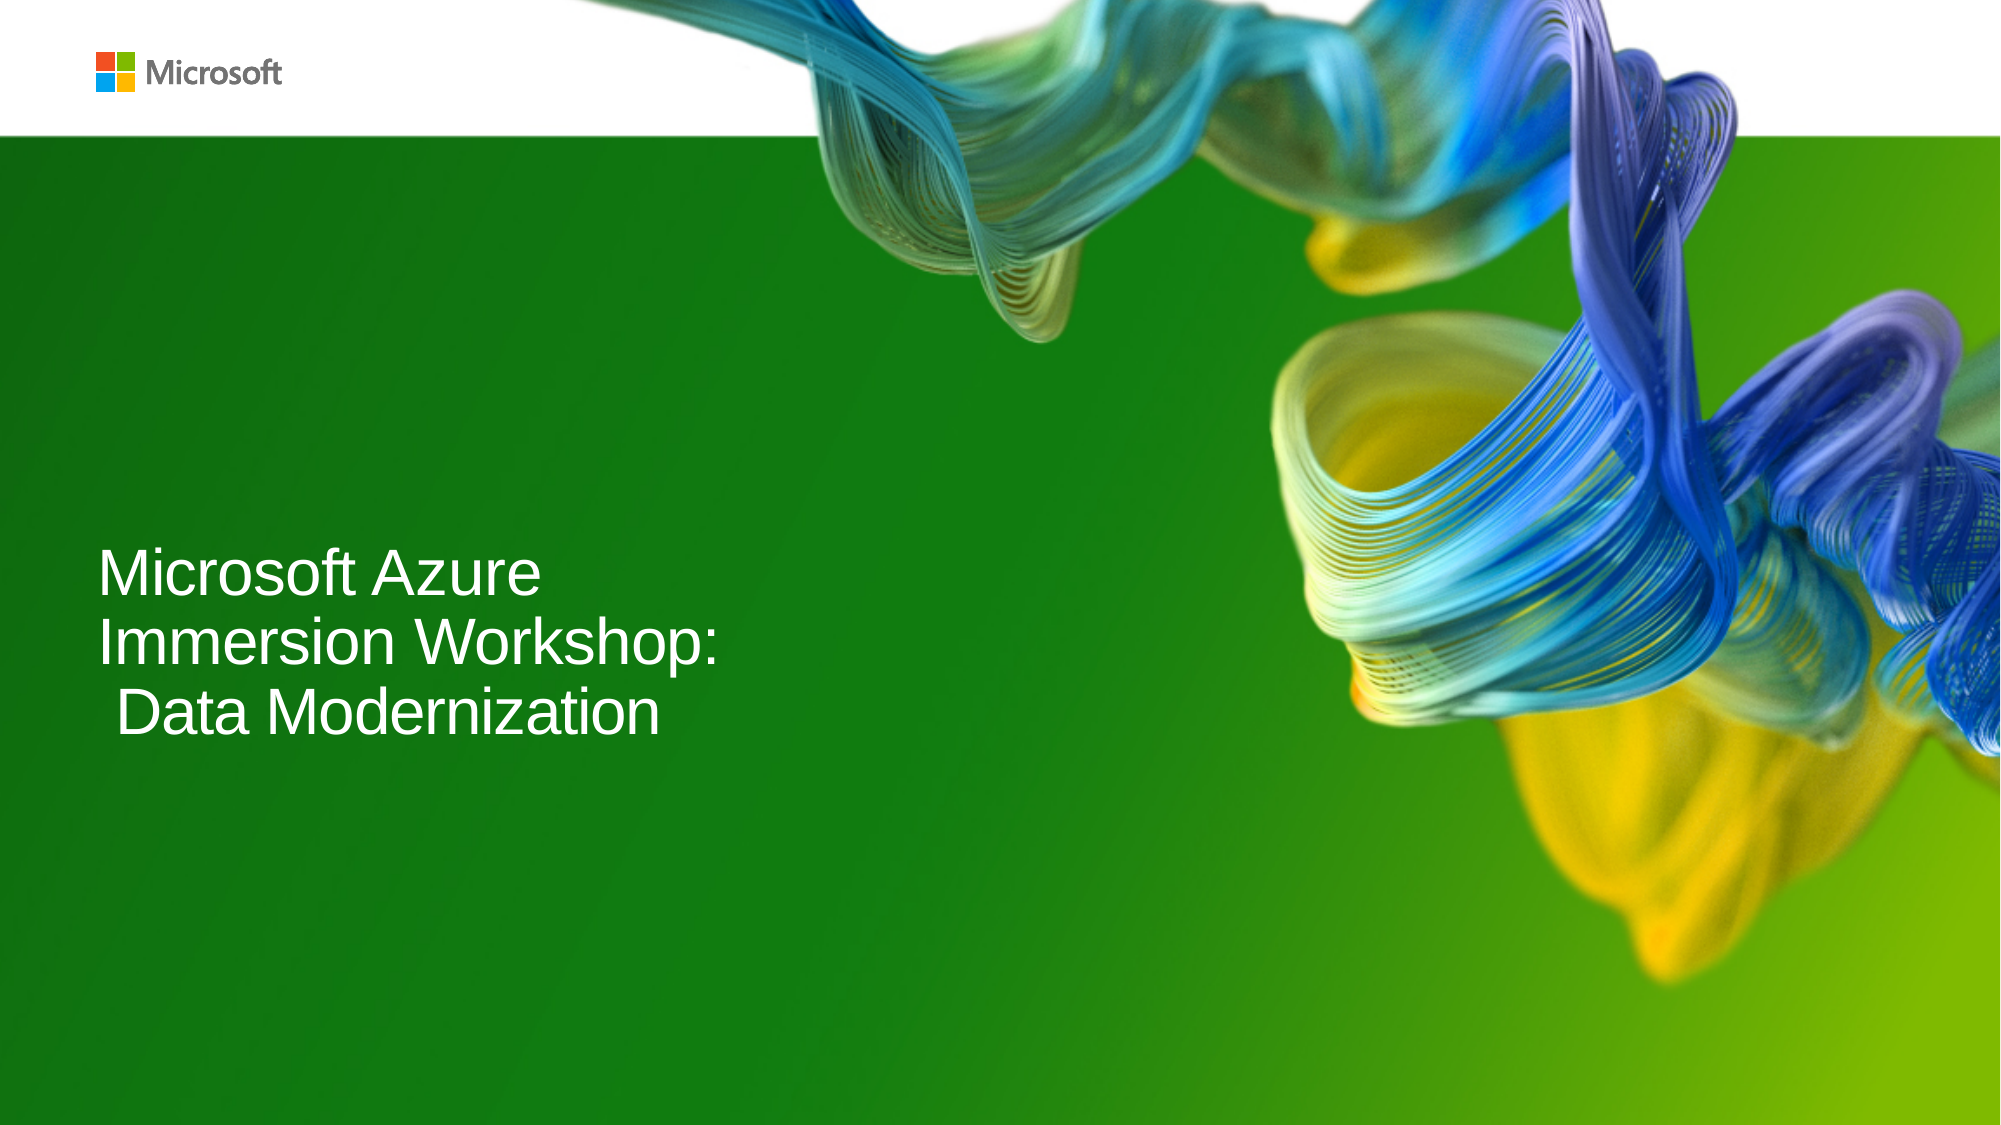

# Microsoft Azure Immersion Workshop: Data Modernization